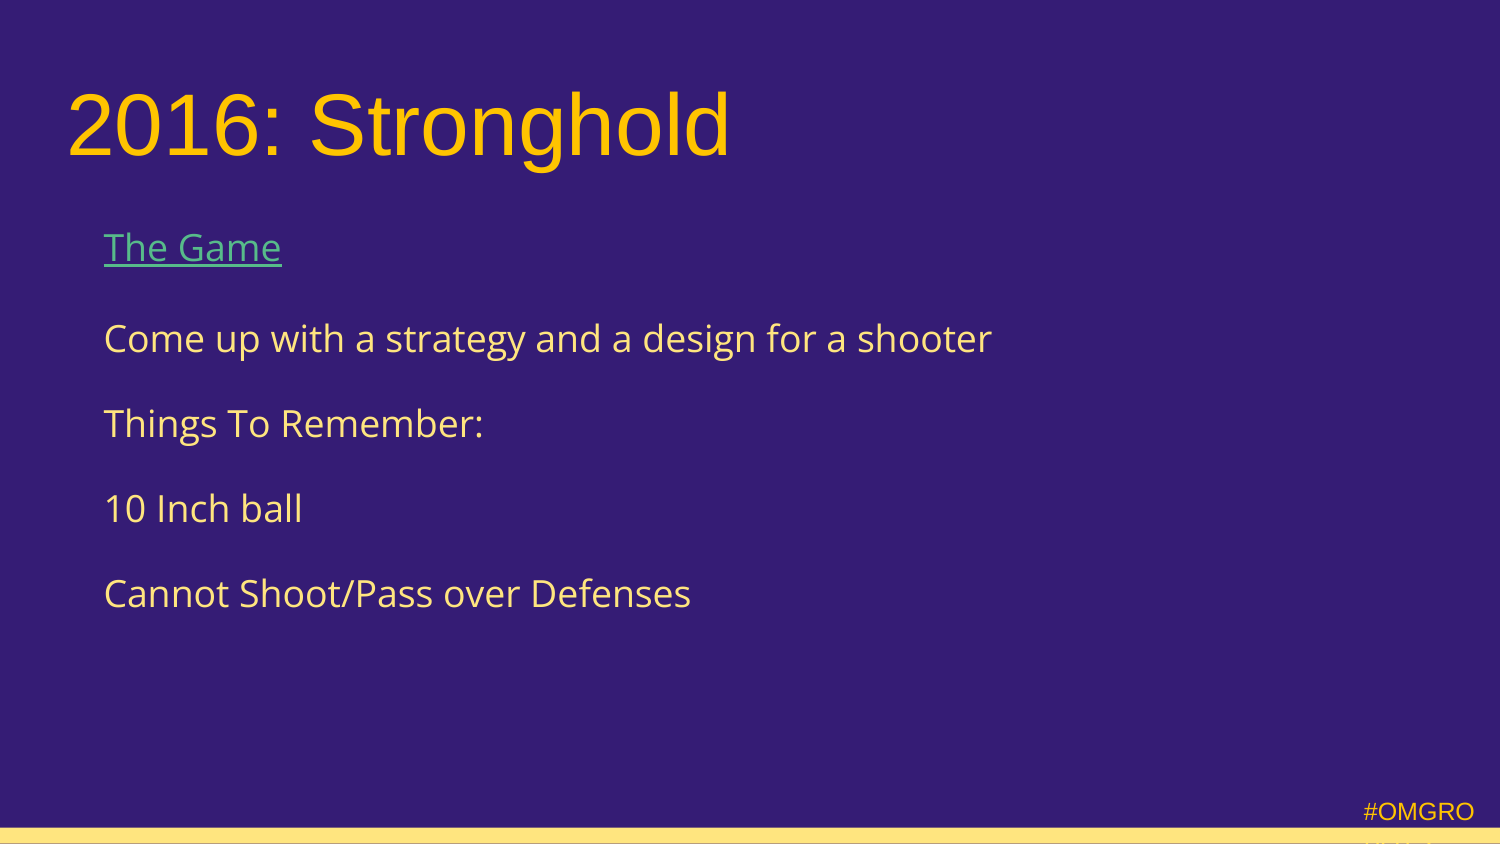

# 2016: Stronghold
The Game
Come up with a strategy and a design for a shooter
Things To Remember:
10 Inch ball
Cannot Shoot/Pass over Defenses